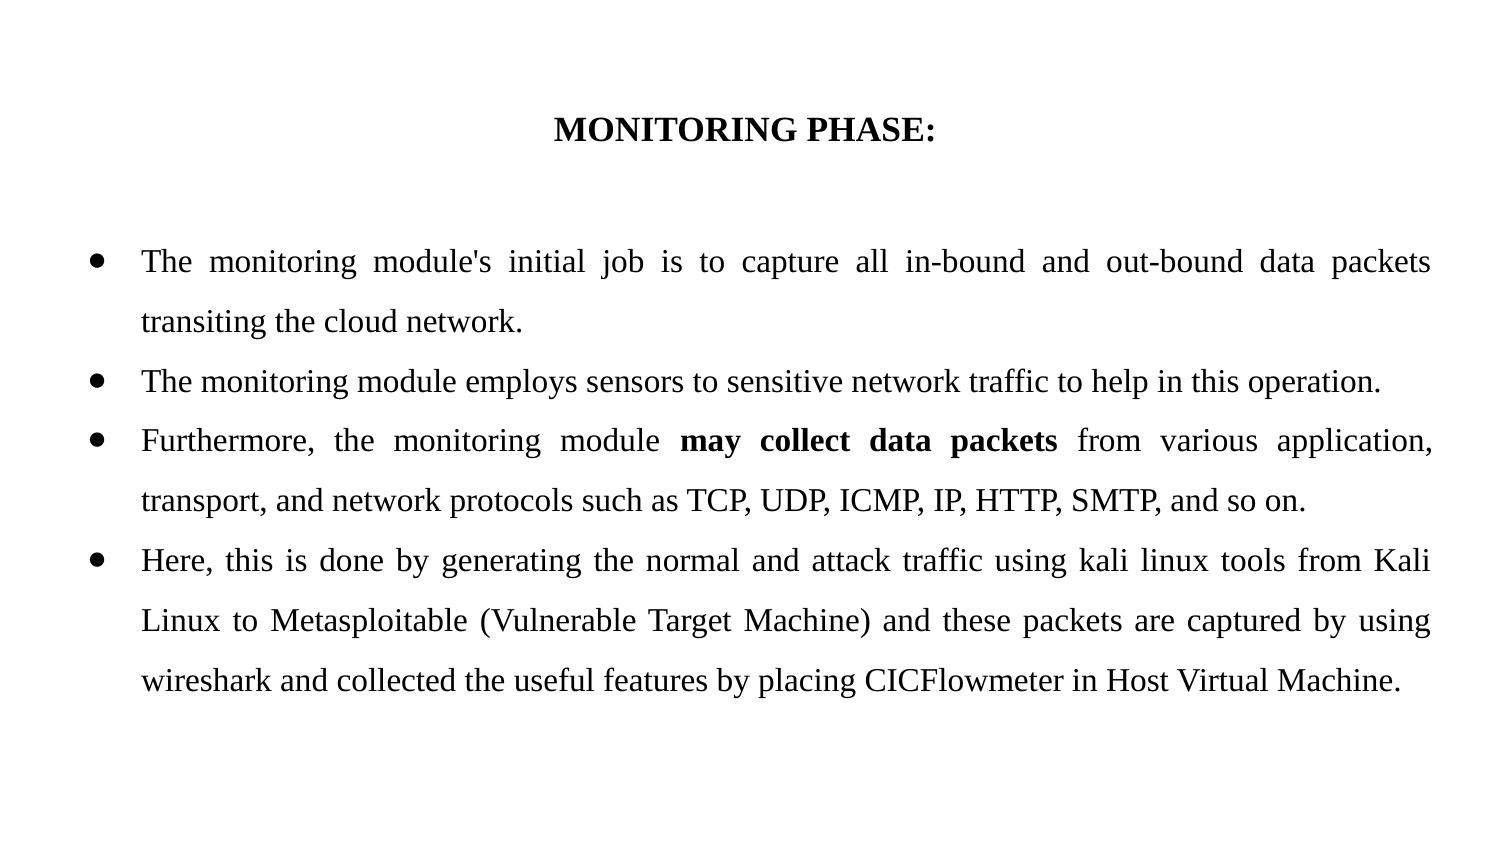

# MONITORING PHASE:

The monitoring module's initial job is to capture all in-bound and out-bound data packets transiting the cloud network.
The monitoring module employs sensors to sensitive network traffic to help in this operation.
Furthermore, the monitoring module may collect data packets from various application, transport, and network protocols such as TCP, UDP, ICMP, IP, HTTP, SMTP, and so on.
Here, this is done by generating the normal and attack traffic using kali linux tools from Kali Linux to Metasploitable (Vulnerable Target Machine) and these packets are captured by using wireshark and collected the useful features by placing CICFlowmeter in Host Virtual Machine.